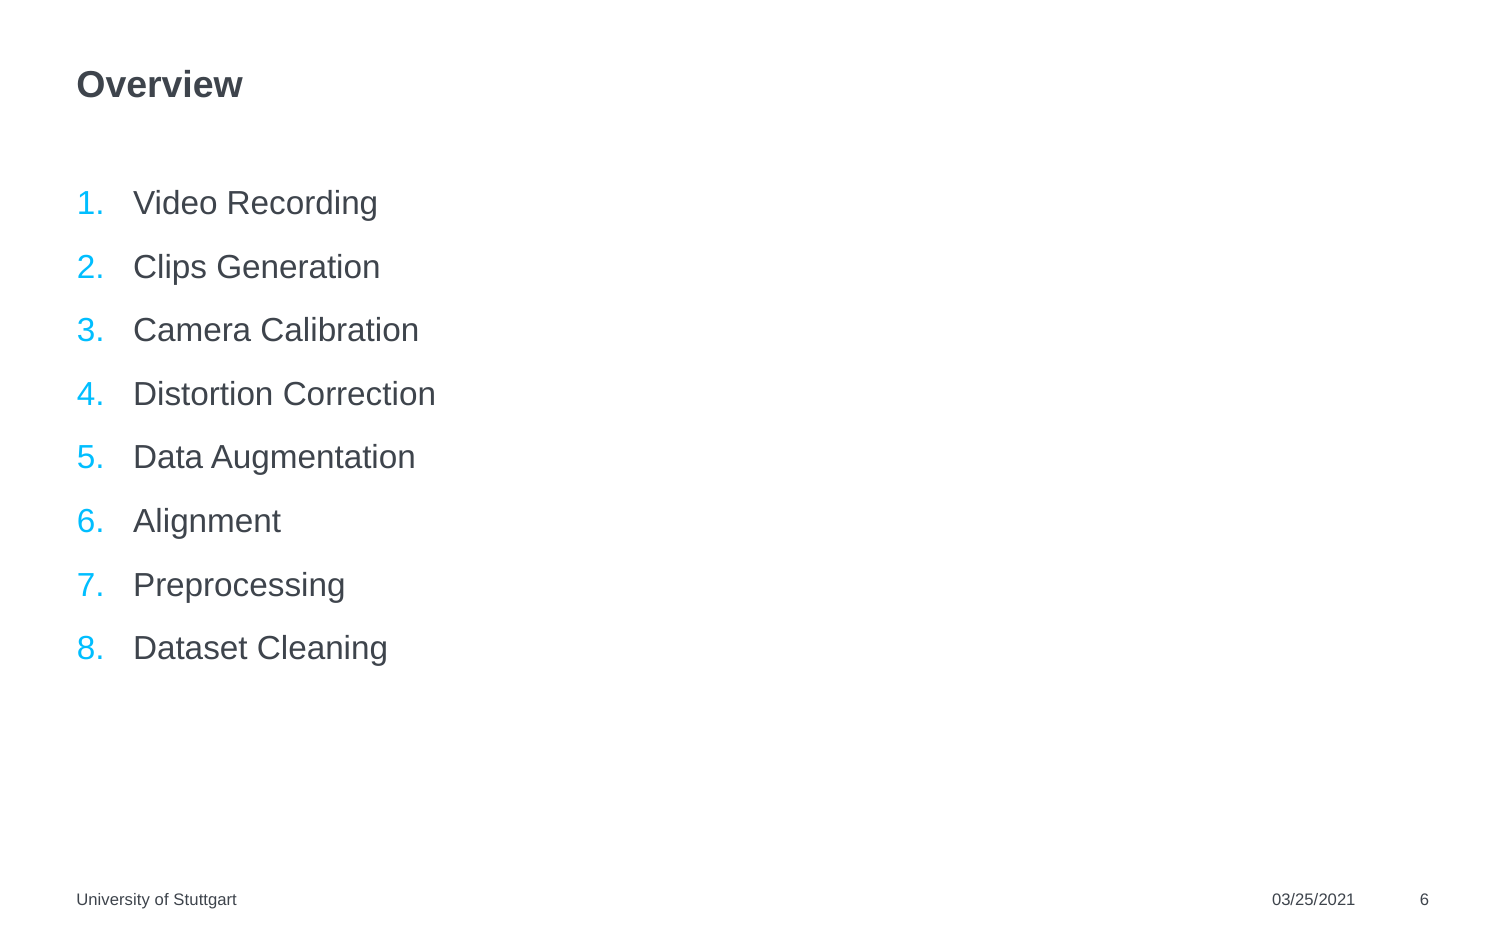

# Overview
Video Recording
Clips Generation
Camera Calibration
Distortion Correction
Data Augmentation
Alignment
Preprocessing
Dataset Cleaning
University of Stuttgart
03/25/2021
6